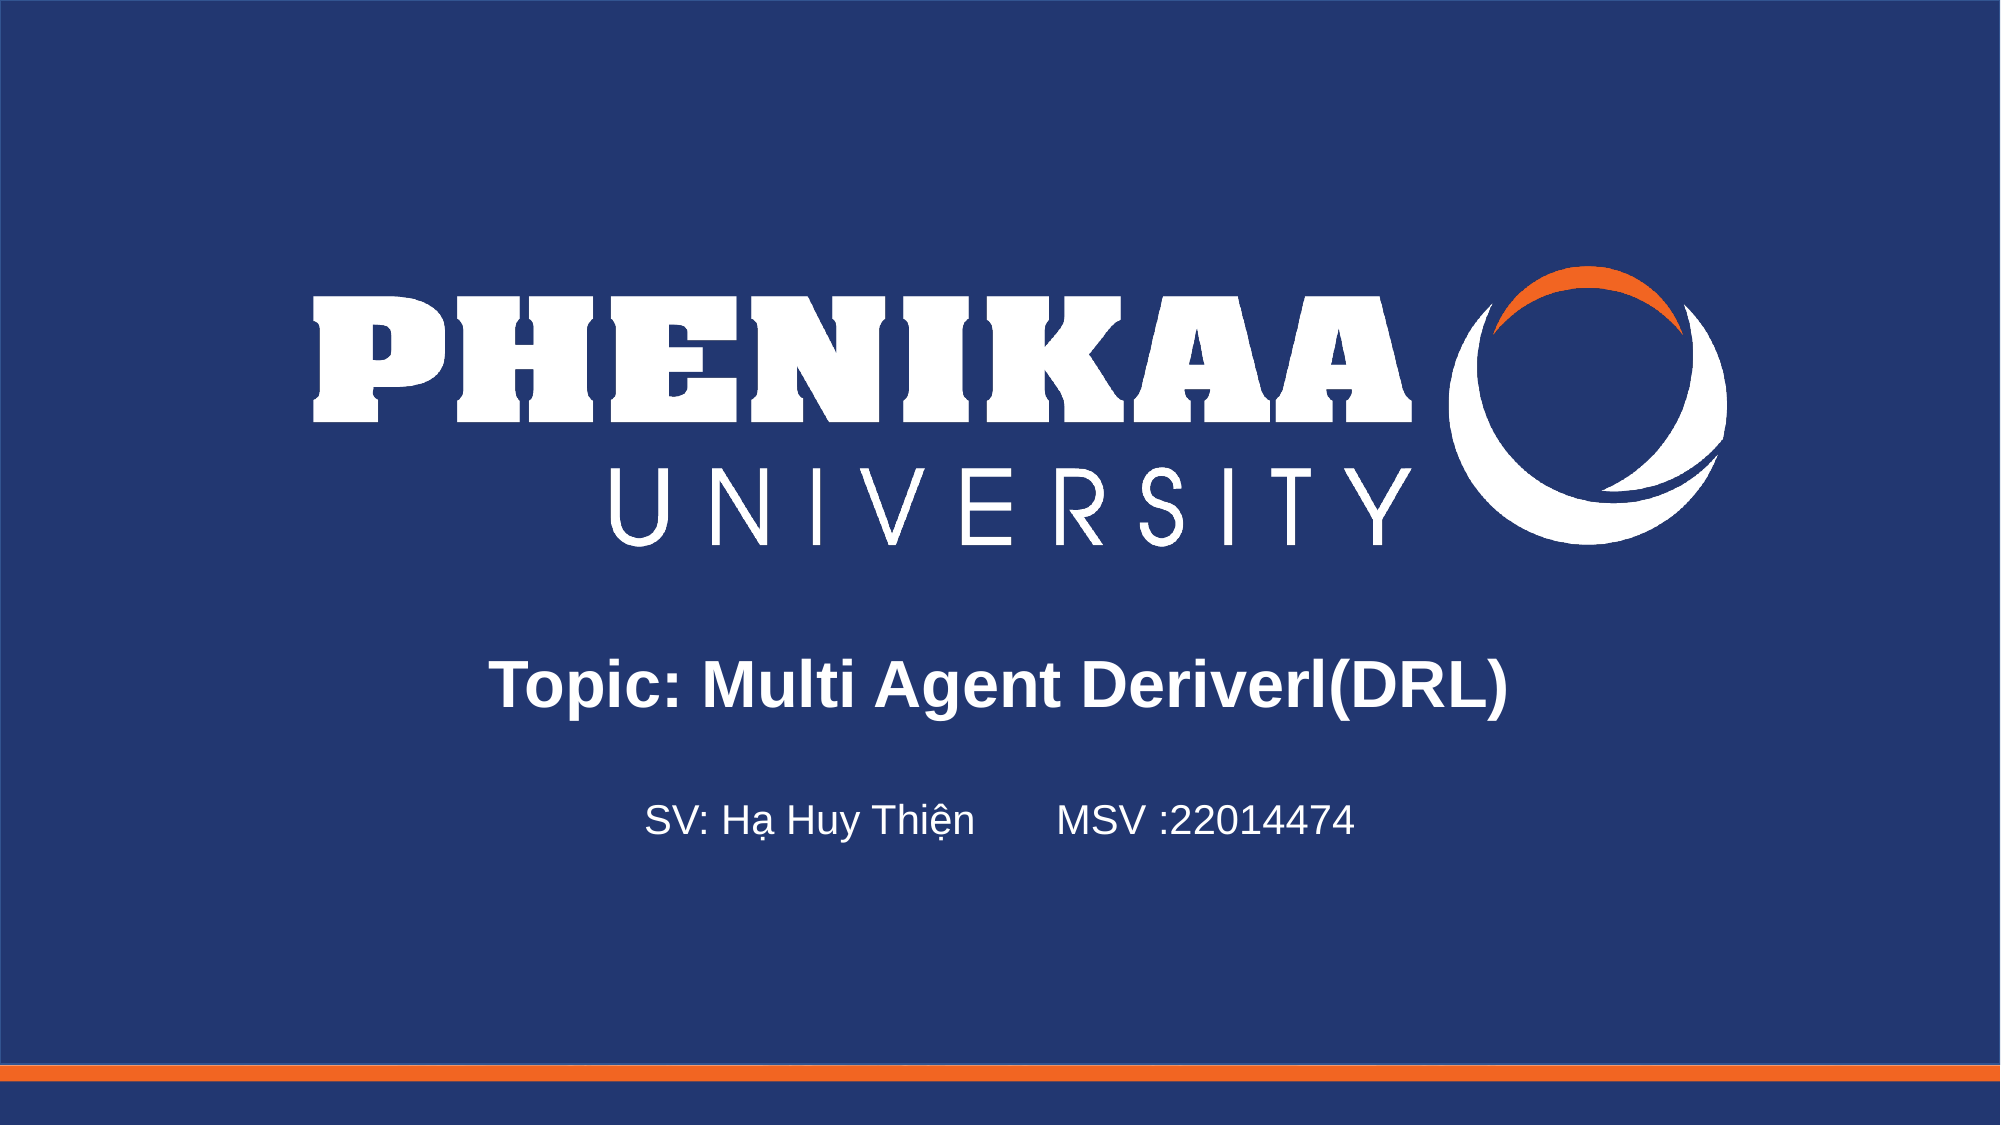

# Topic: Multi Agent Deriverl(DRL)
SV: Hạ Huy Thiện       MSV :22014474